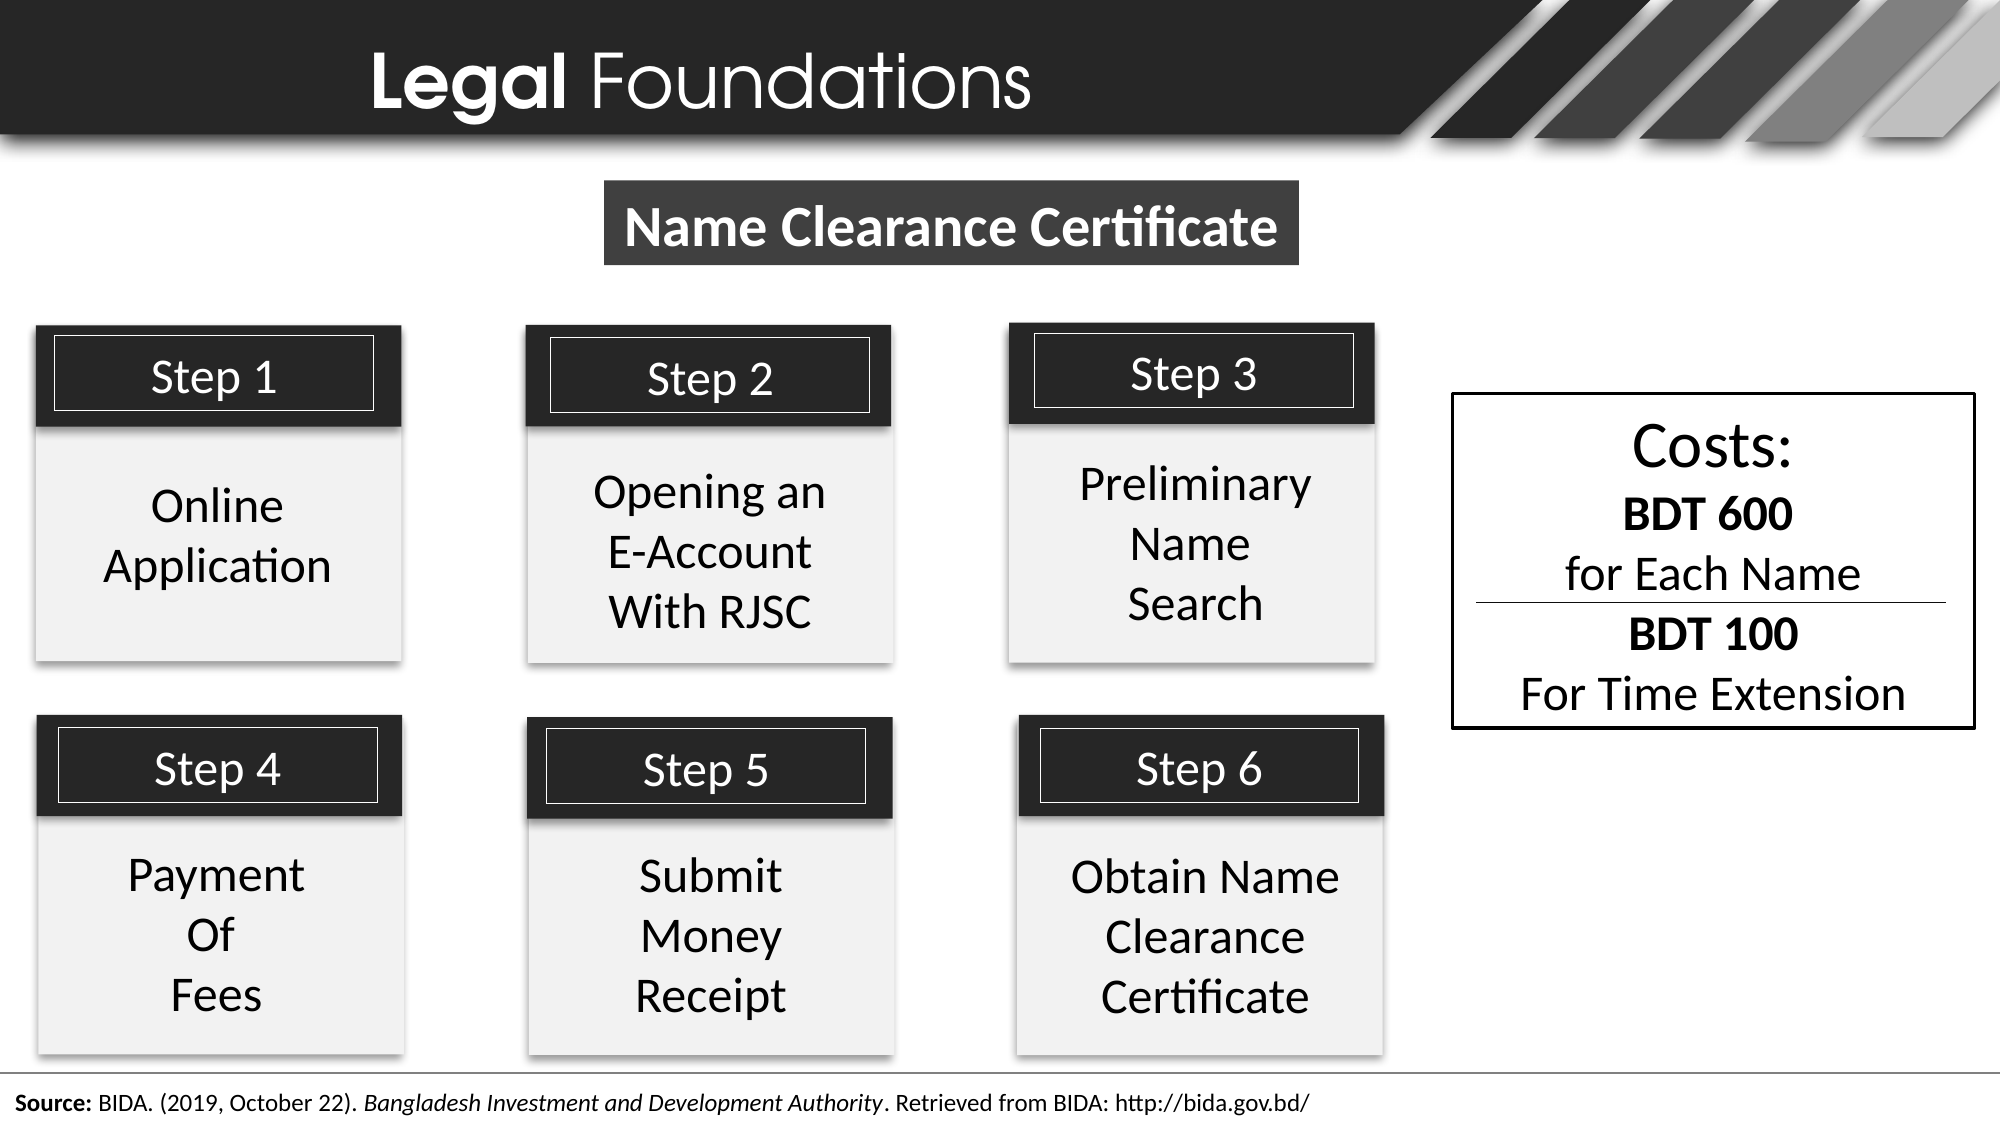

Legal Foundations
Name Clearance Certificate

Step 3
Step 1
Step 2
Costs:
BDT 600
for Each Name
BDT 100
For Time Extension
Preliminary
Name
Search
Opening an
E-Account
With RJSC
Online
Application

Step 4
Step 6
Step 5
Payment
Of
Fees
Submit
Money
Receipt
Obtain Name
Clearance
Certificate
Source: BIDA. (2019, October 22). Bangladesh Investment and Development Authority. Retrieved from BIDA: http://bida.gov.bd/